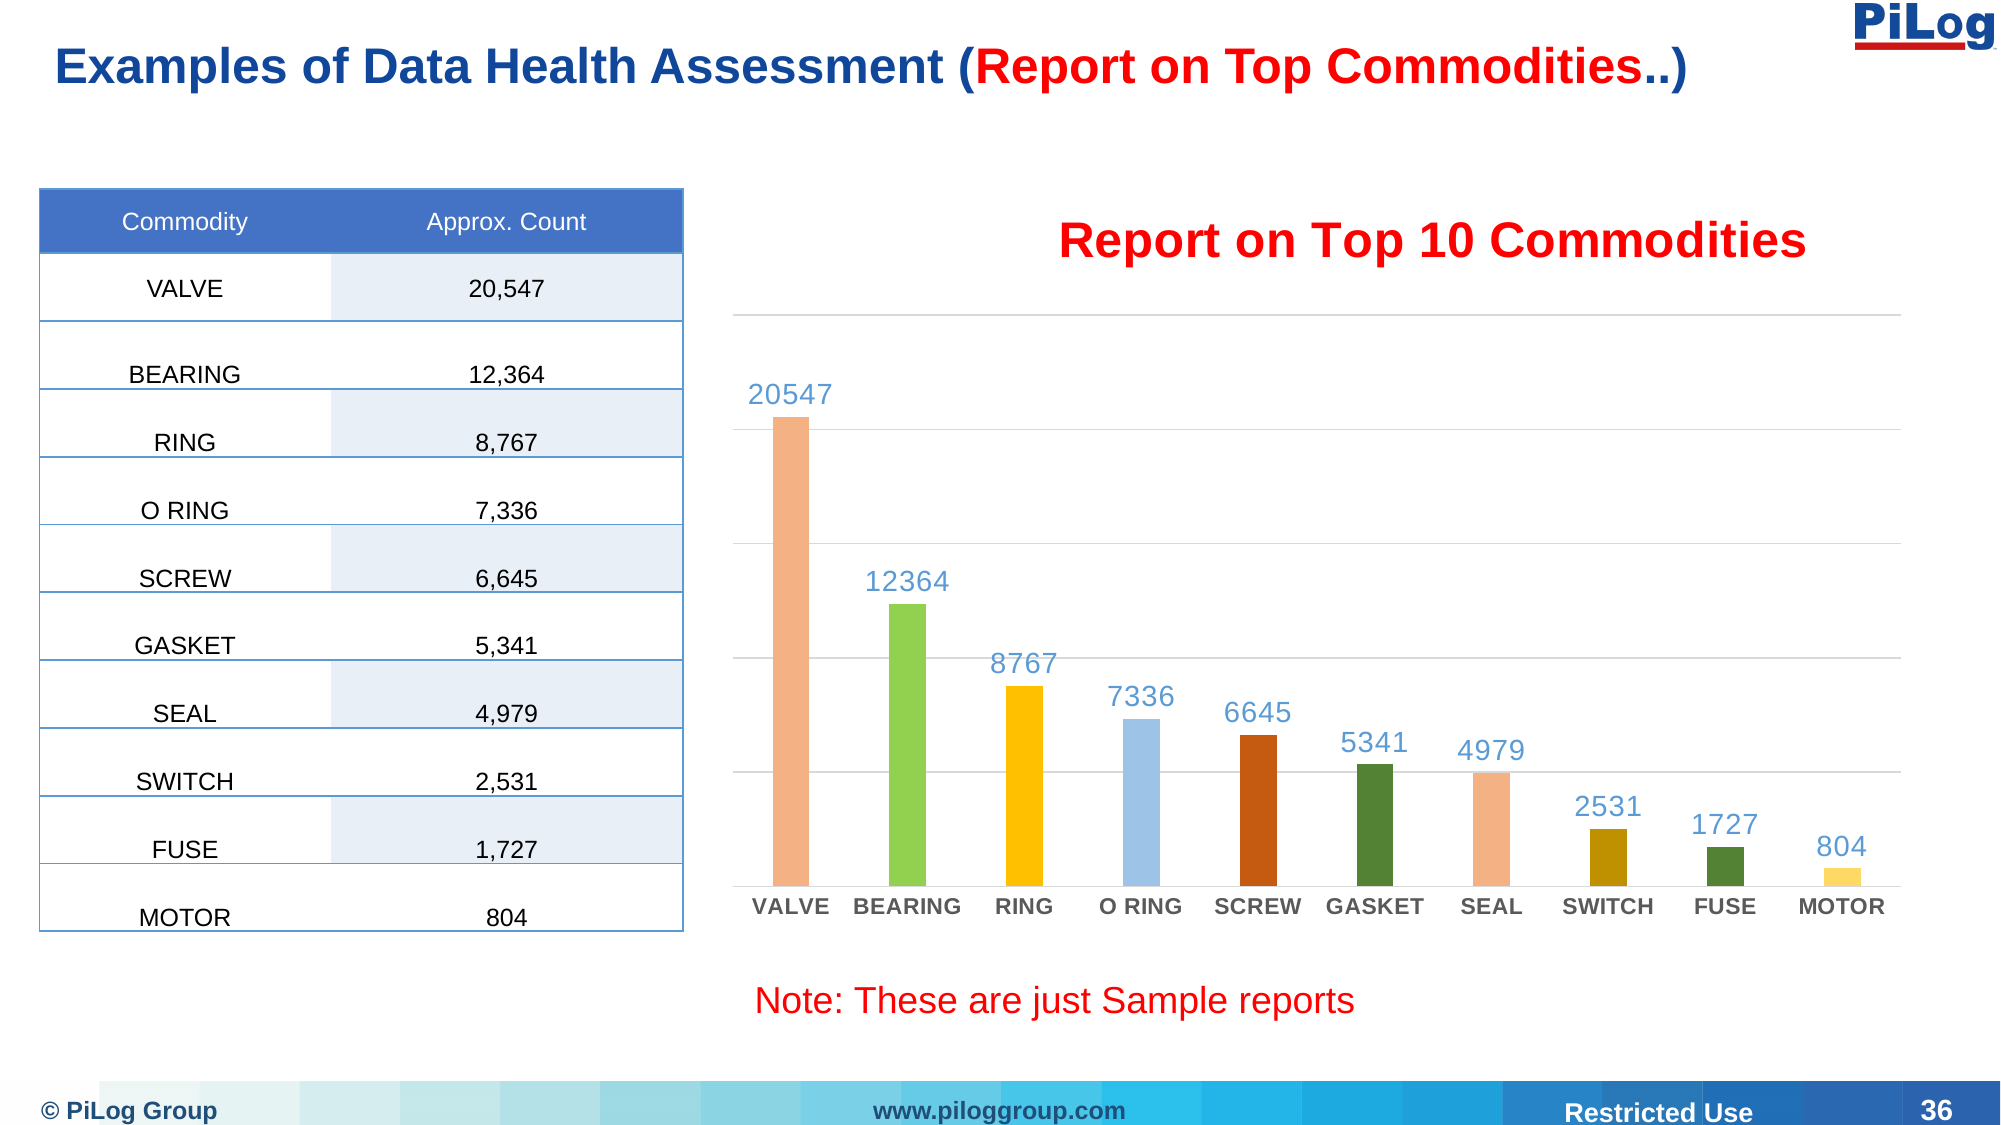

# Examples of Data Health Assessment (Report on Top Commodities..)
| Commodity | Approx. Count |
| --- | --- |
| VALVE | 20,547 |
| BEARING | 12,364 |
| RING | 8,767 |
| O RING | 7,336 |
| SCREW | 6,645 |
| GASKET | 5,341 |
| SEAL | 4,979 |
| SWITCH | 2,531 |
| FUSE | 1,727 |
| MOTOR | 804 |

### Chart: Report on Top 10 Commodities

| Category | Approx. Count |
|---|---|
| VALVE | 20547.0 |
| BEARING | 12364.0 |
| RING | 8767.0 |
| O RING | 7336.0 |
| SCREW | 6645.0 |
| GASKET | 5341.0 |
| SEAL | 4979.0 |
| SWITCH | 2531.0 |
| FUSE | 1727.0 |
| MOTOR | 804.0 |
Note: These are just Sample reports
© PiLog Group
www.piloggroup.com
36
Restricted Use